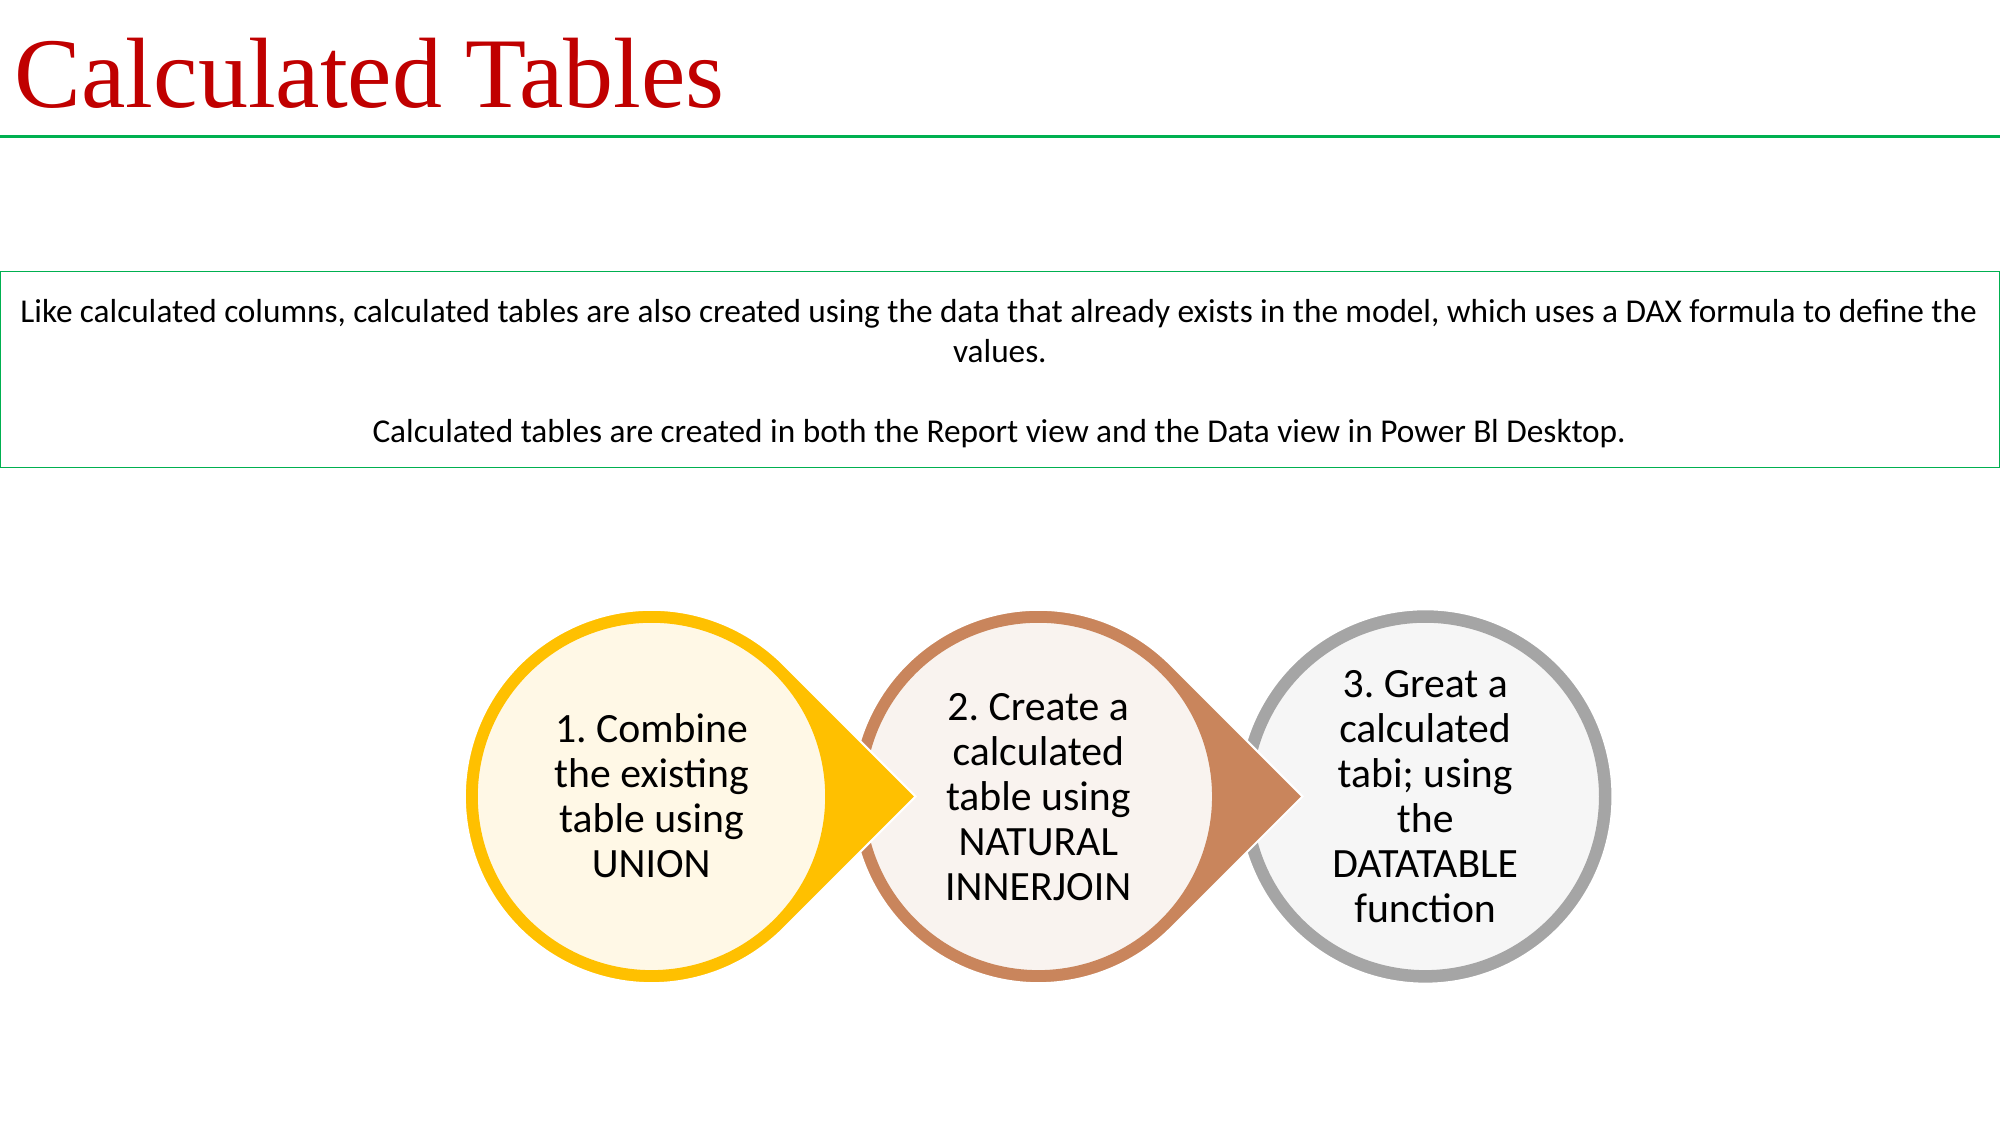

Calculated Tables
Like calculated columns, calculated tables are also created using the data that already exists in the model, which uses a DAX formula to define the values.

Calculated tables are created in both the Report view and the Data view in Power Bl Desktop.
3. Great a calculated tabi; using the DATATABLE function
2. Create a calculated table using NATURAL INNERJOIN
1. Combine the existing table using UNION